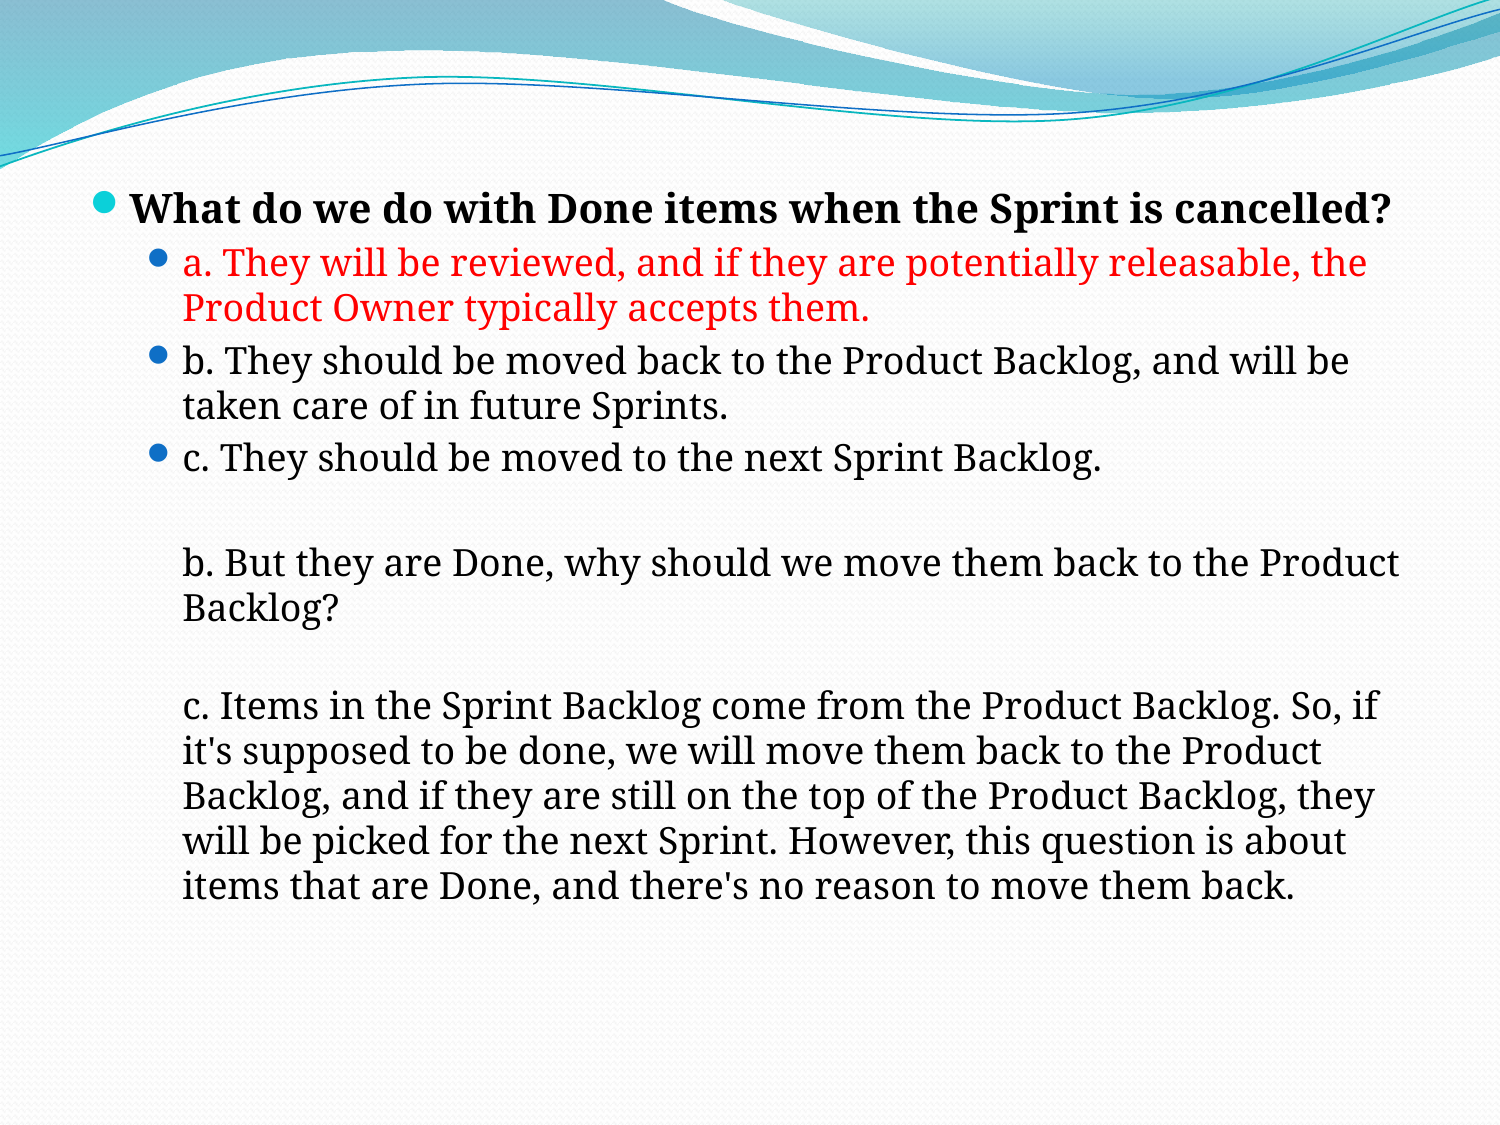

What do we do with Done items when the Sprint is cancelled?
a. They will be reviewed, and if they are potentially releasable, the Product Owner typically accepts them.
b. They should be moved back to the Product Backlog, and will be taken care of in future Sprints.
c. They should be moved to the next Sprint Backlog.

	b. But they are Done, why should we move them back to the Product Backlog?
c. Items in the Sprint Backlog come from the Product Backlog. So, if it's supposed to be done, we will move them back to the Product Backlog, and if they are still on the top of the Product Backlog, they will be picked for the next Sprint. However, this question is about items that are Done, and there's no reason to move them back.